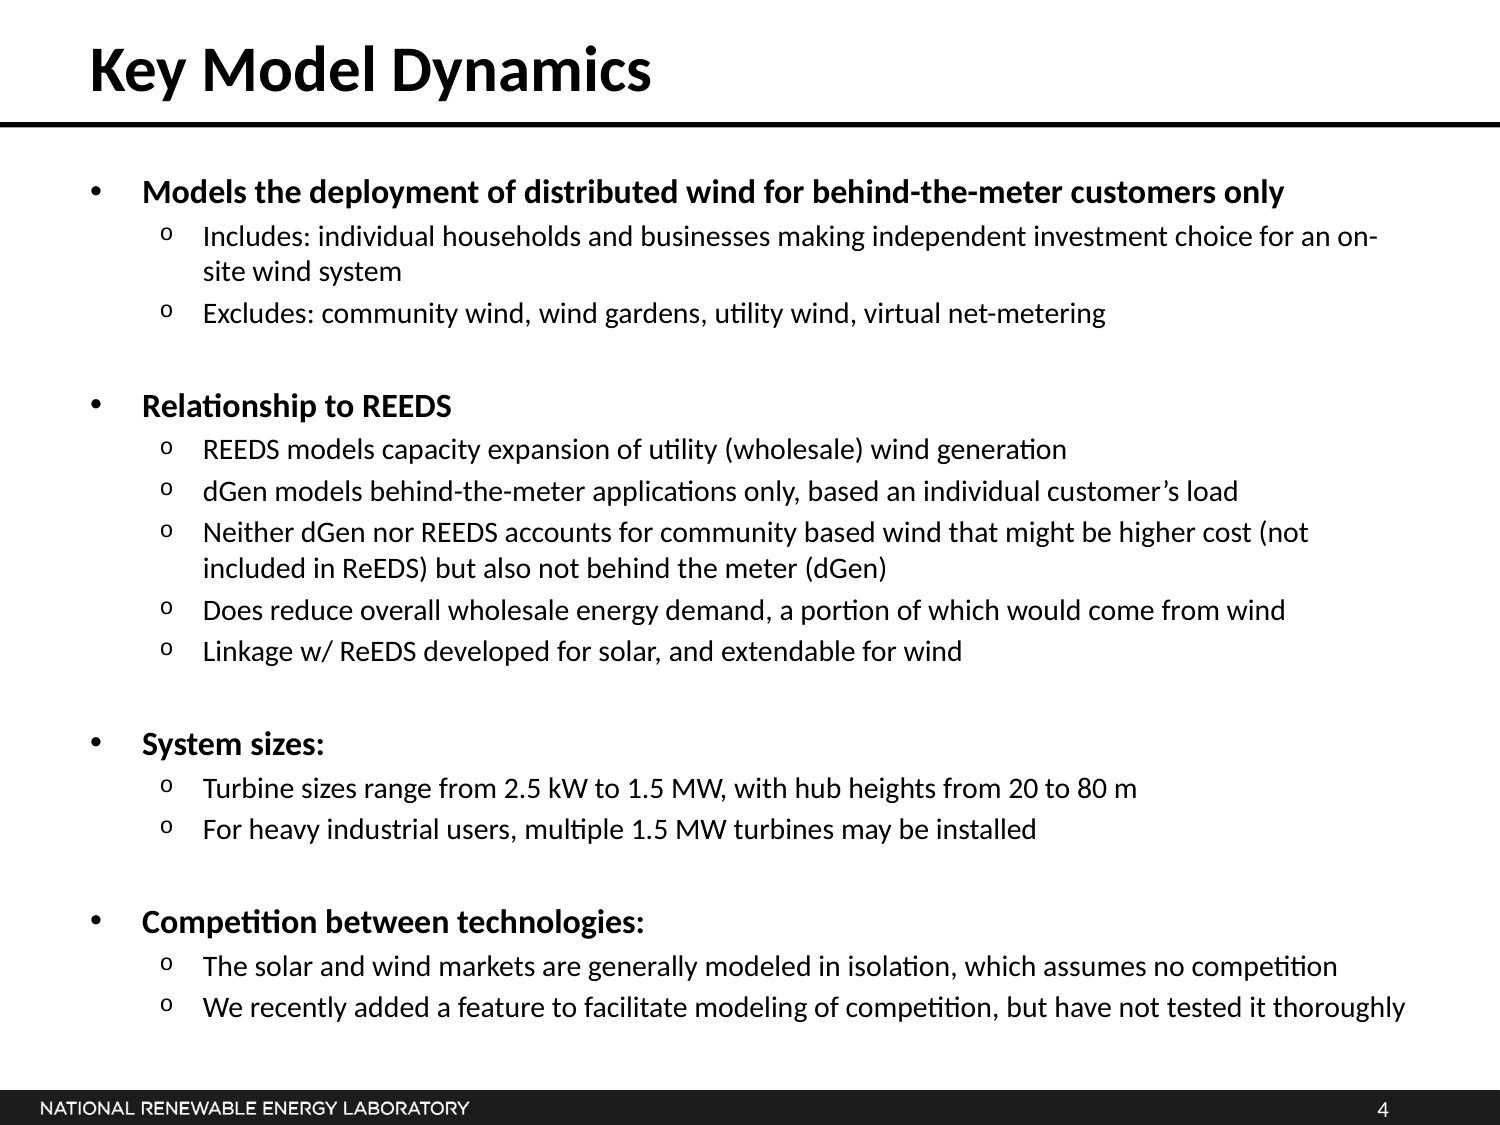

# Key Model Dynamics
Models the deployment of distributed wind for behind-the-meter customers only
Includes: individual households and businesses making independent investment choice for an on-site wind system
Excludes: community wind, wind gardens, utility wind, virtual net-metering

Relationship to REEDS
REEDS models capacity expansion of utility (wholesale) wind generation
dGen models behind-the-meter applications only, based an individual customer’s load
Neither dGen nor REEDS accounts for community based wind that might be higher cost (not included in ReEDS) but also not behind the meter (dGen)
Does reduce overall wholesale energy demand, a portion of which would come from wind
Linkage w/ ReEDS developed for solar, and extendable for wind

System sizes:
Turbine sizes range from 2.5 kW to 1.5 MW, with hub heights from 20 to 80 m
For heavy industrial users, multiple 1.5 MW turbines may be installed

Competition between technologies:
The solar and wind markets are generally modeled in isolation, which assumes no competition
We recently added a feature to facilitate modeling of competition, but have not tested it thoroughly